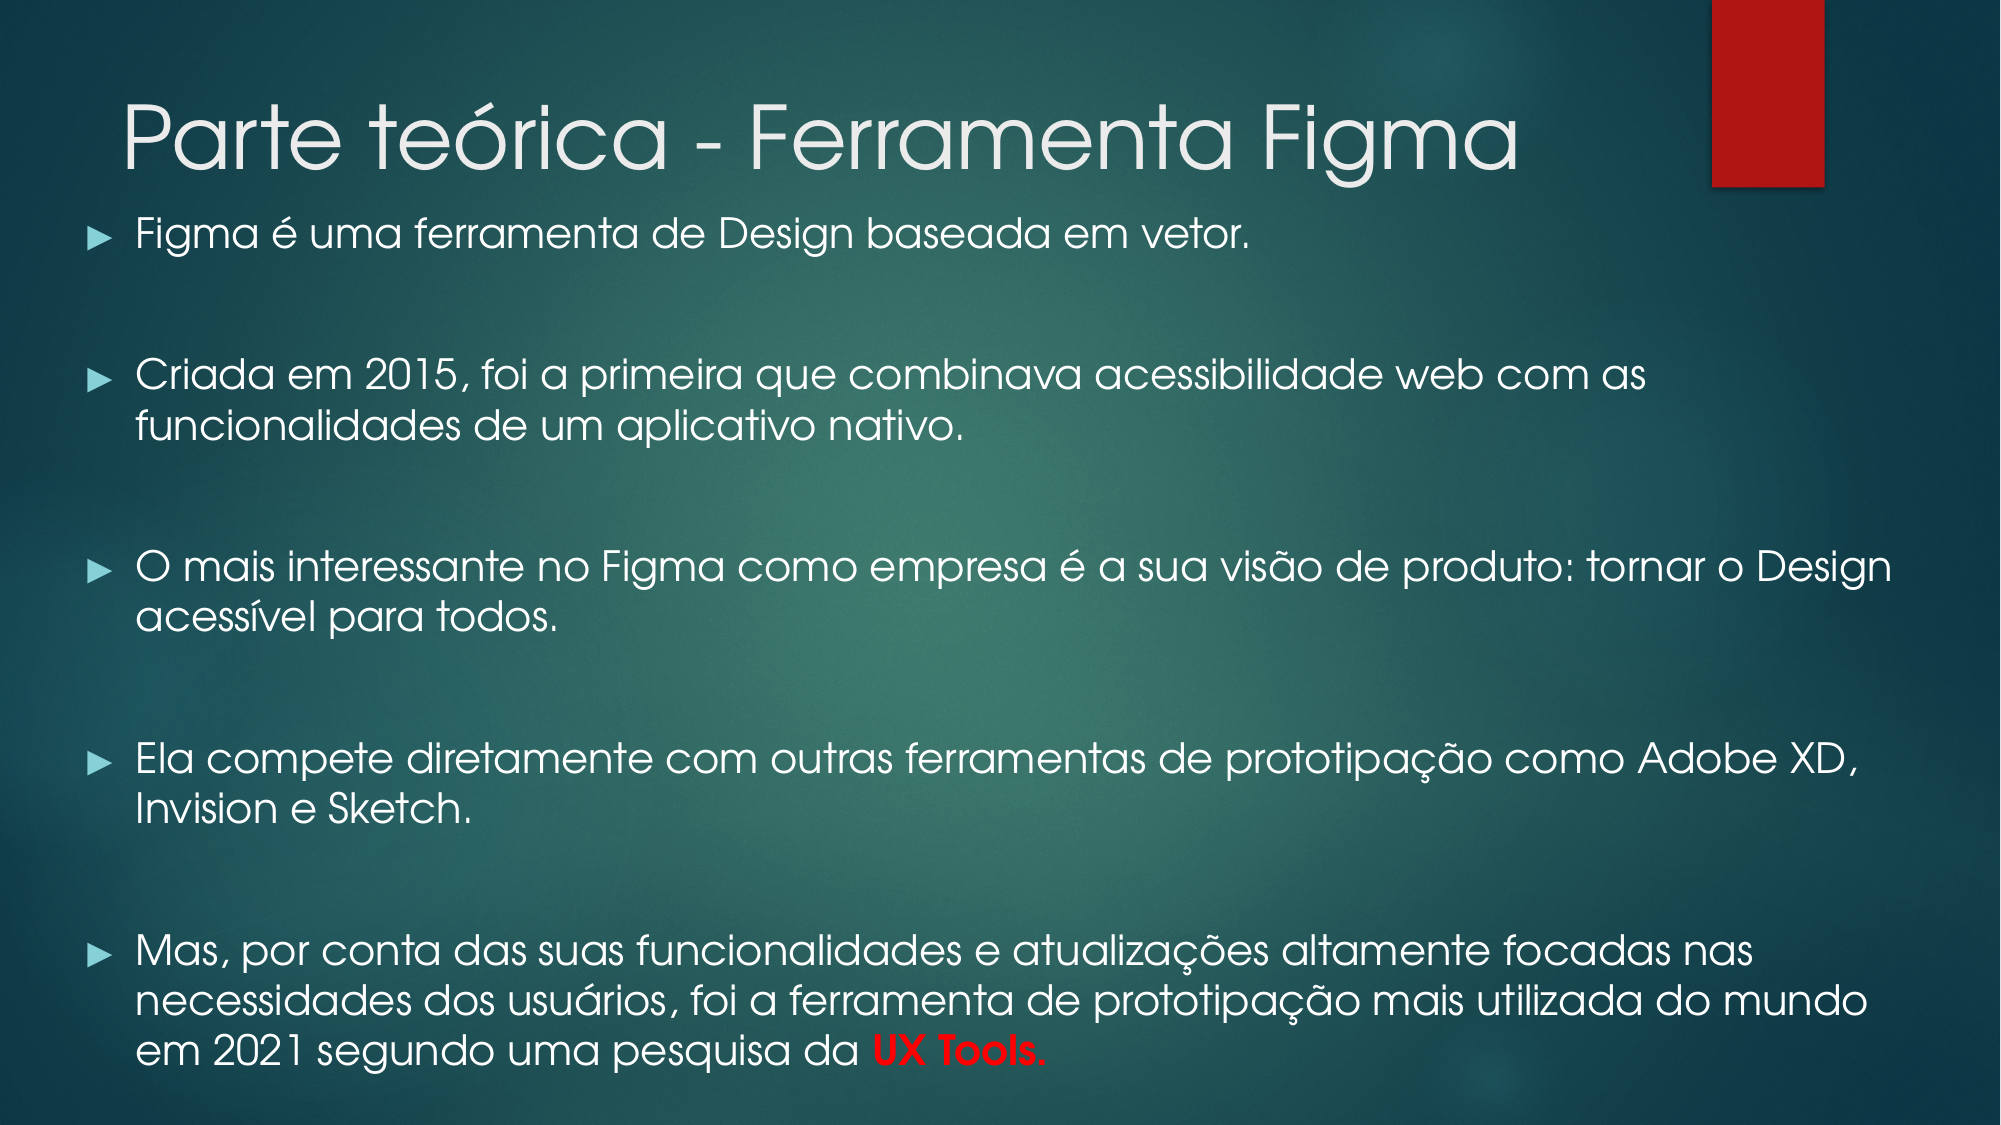

# Parte teórica - Ferramenta Figma
Figma é uma ferramenta de Design baseada em vetor.

Criada em 2015, foi a primeira que combinava acessibilidade web com as funcionalidades de um aplicativo nativo.

O mais interessante no Figma como empresa é a sua visão de produto: tornar o Design acessível para todos.

Ela compete diretamente com outras ferramentas de prototipação como Adobe XD, Invision e Sketch.

Mas, por conta das suas funcionalidades e atualizações altamente focadas nas necessidades dos usuários, foi a ferramenta de prototipação mais utilizada do mundo em 2021 segundo uma pesquisa da UX Tools.